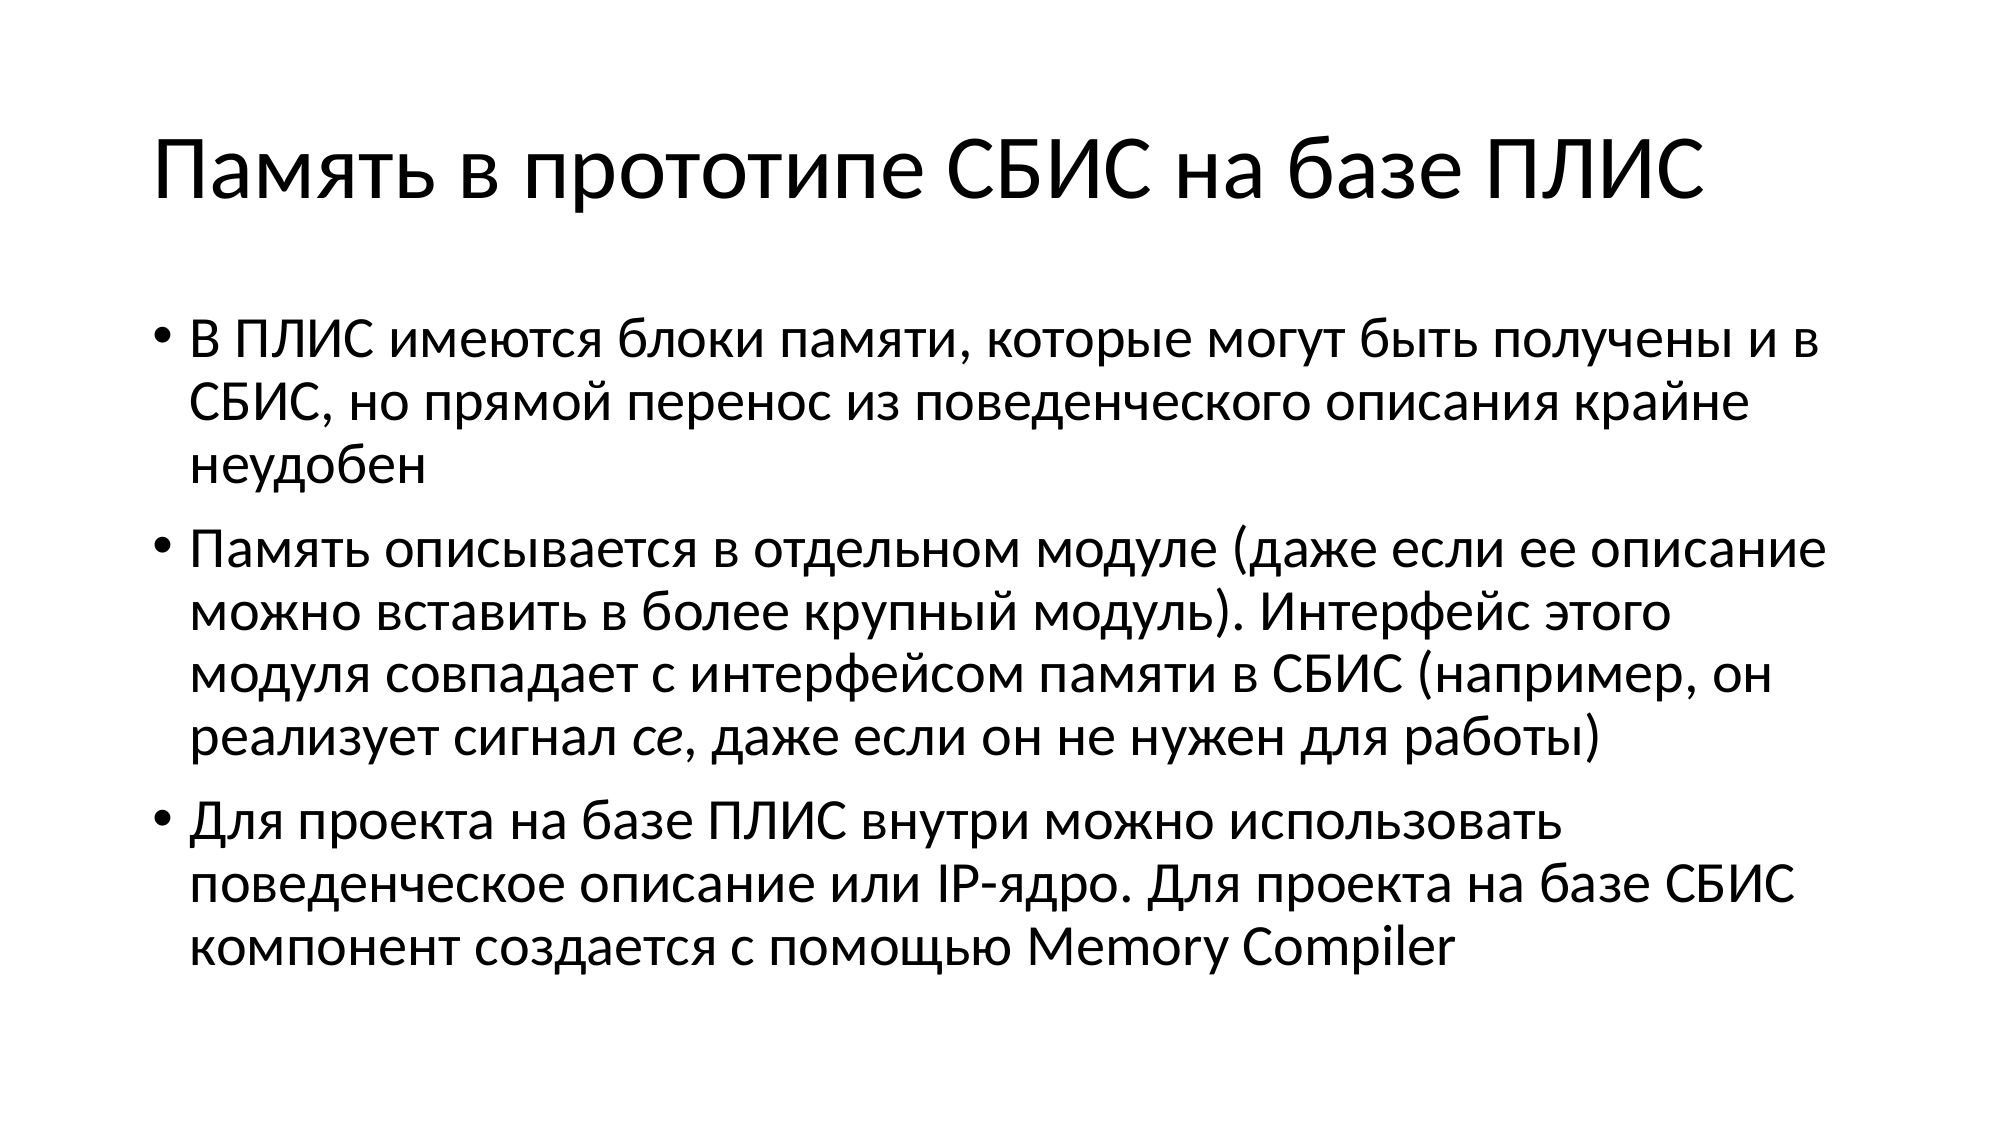

# Память в прототипе СБИС на базе ПЛИС
В ПЛИС имеются блоки памяти, которые могут быть получены и в СБИС, но прямой перенос из поведенческого описания крайне неудобен
Память описывается в отдельном модуле (даже если ее описание можно вставить в более крупный модуль). Интерфейс этого модуля совпадает с интерфейсом памяти в СБИС (например, он реализует сигнал ce, даже если он не нужен для работы)
Для проекта на базе ПЛИС внутри можно использовать поведенческое описание или IP-ядро. Для проекта на базе СБИС компонент создается с помощью Memory Compiler